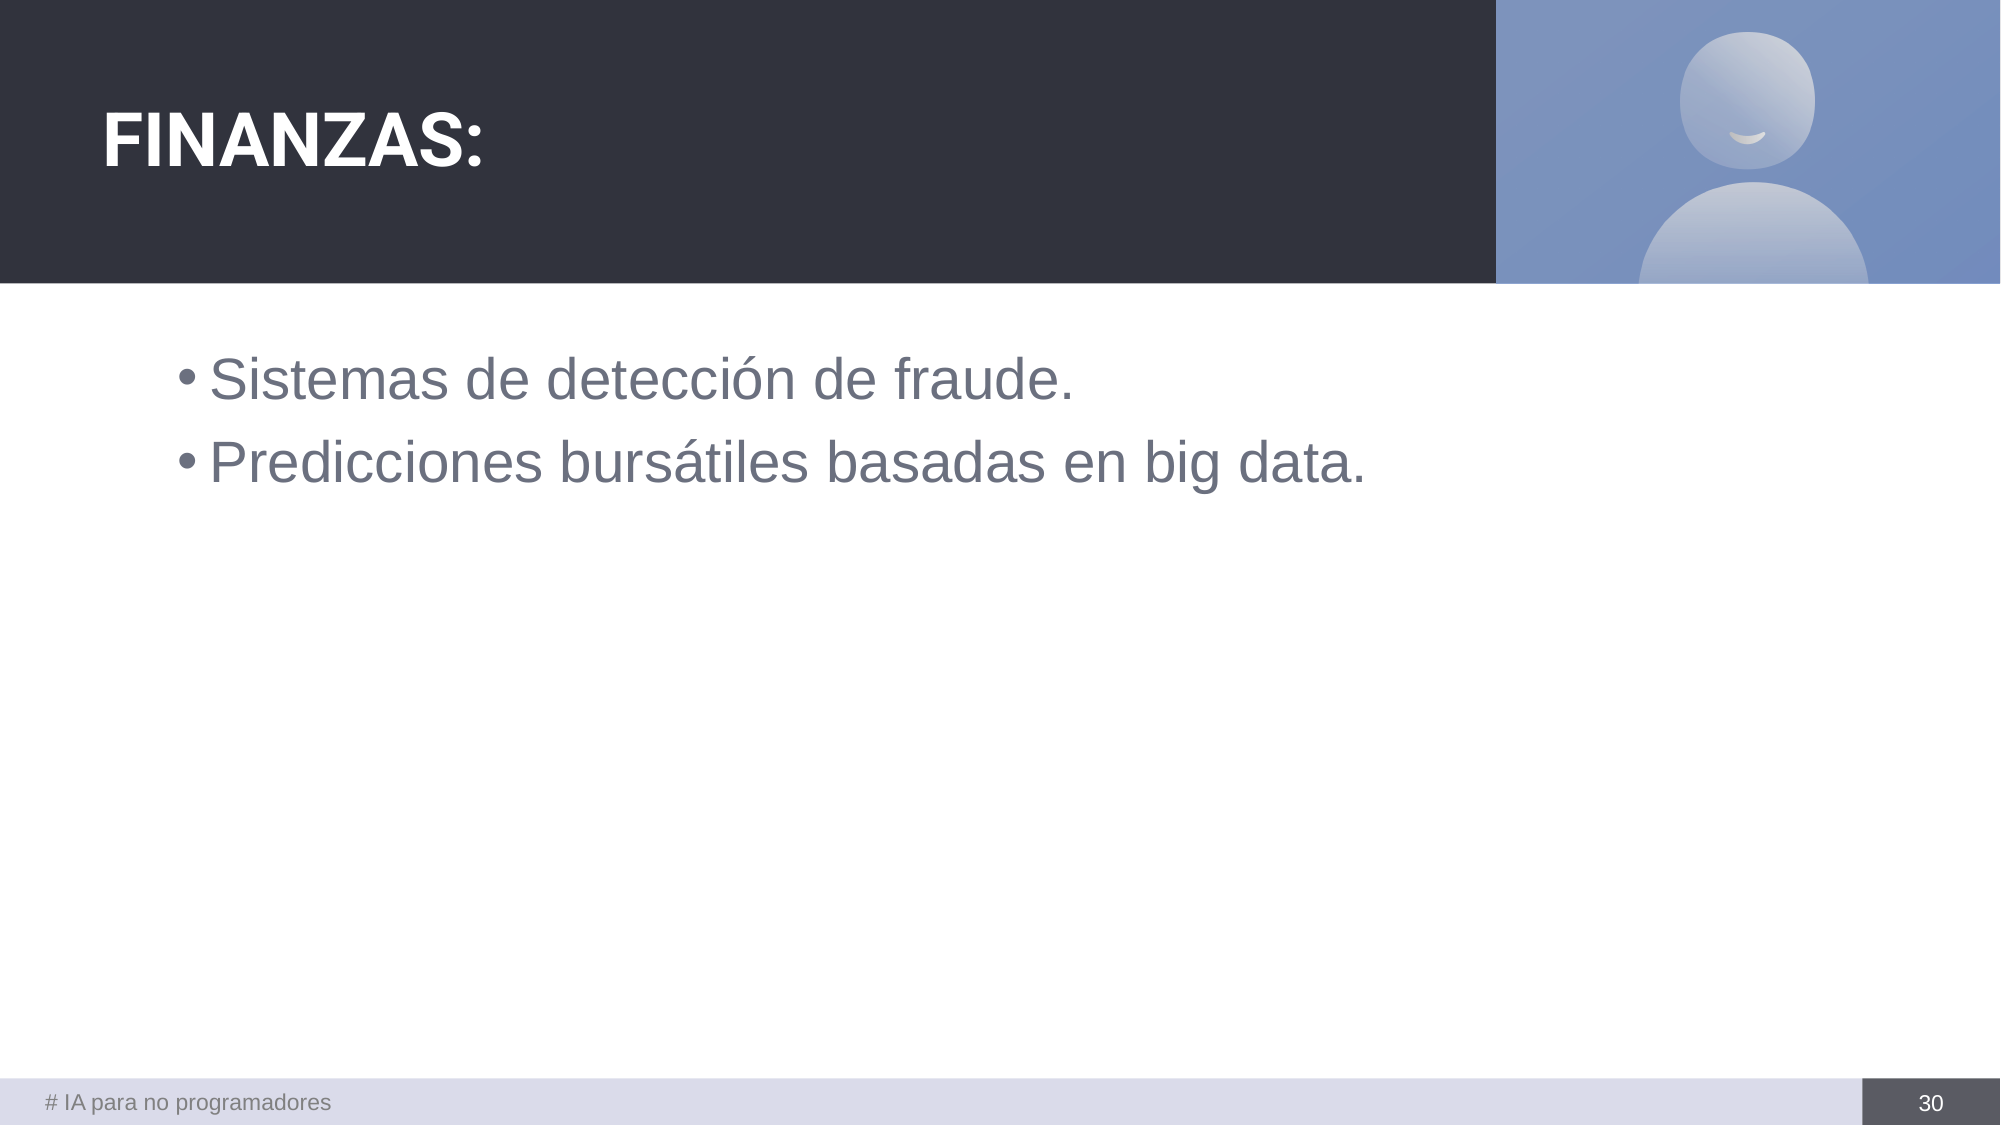

# FINANZAS:
Sistemas de detección de fraude.
Predicciones bursátiles basadas en big data.
# IA para no programadores
30